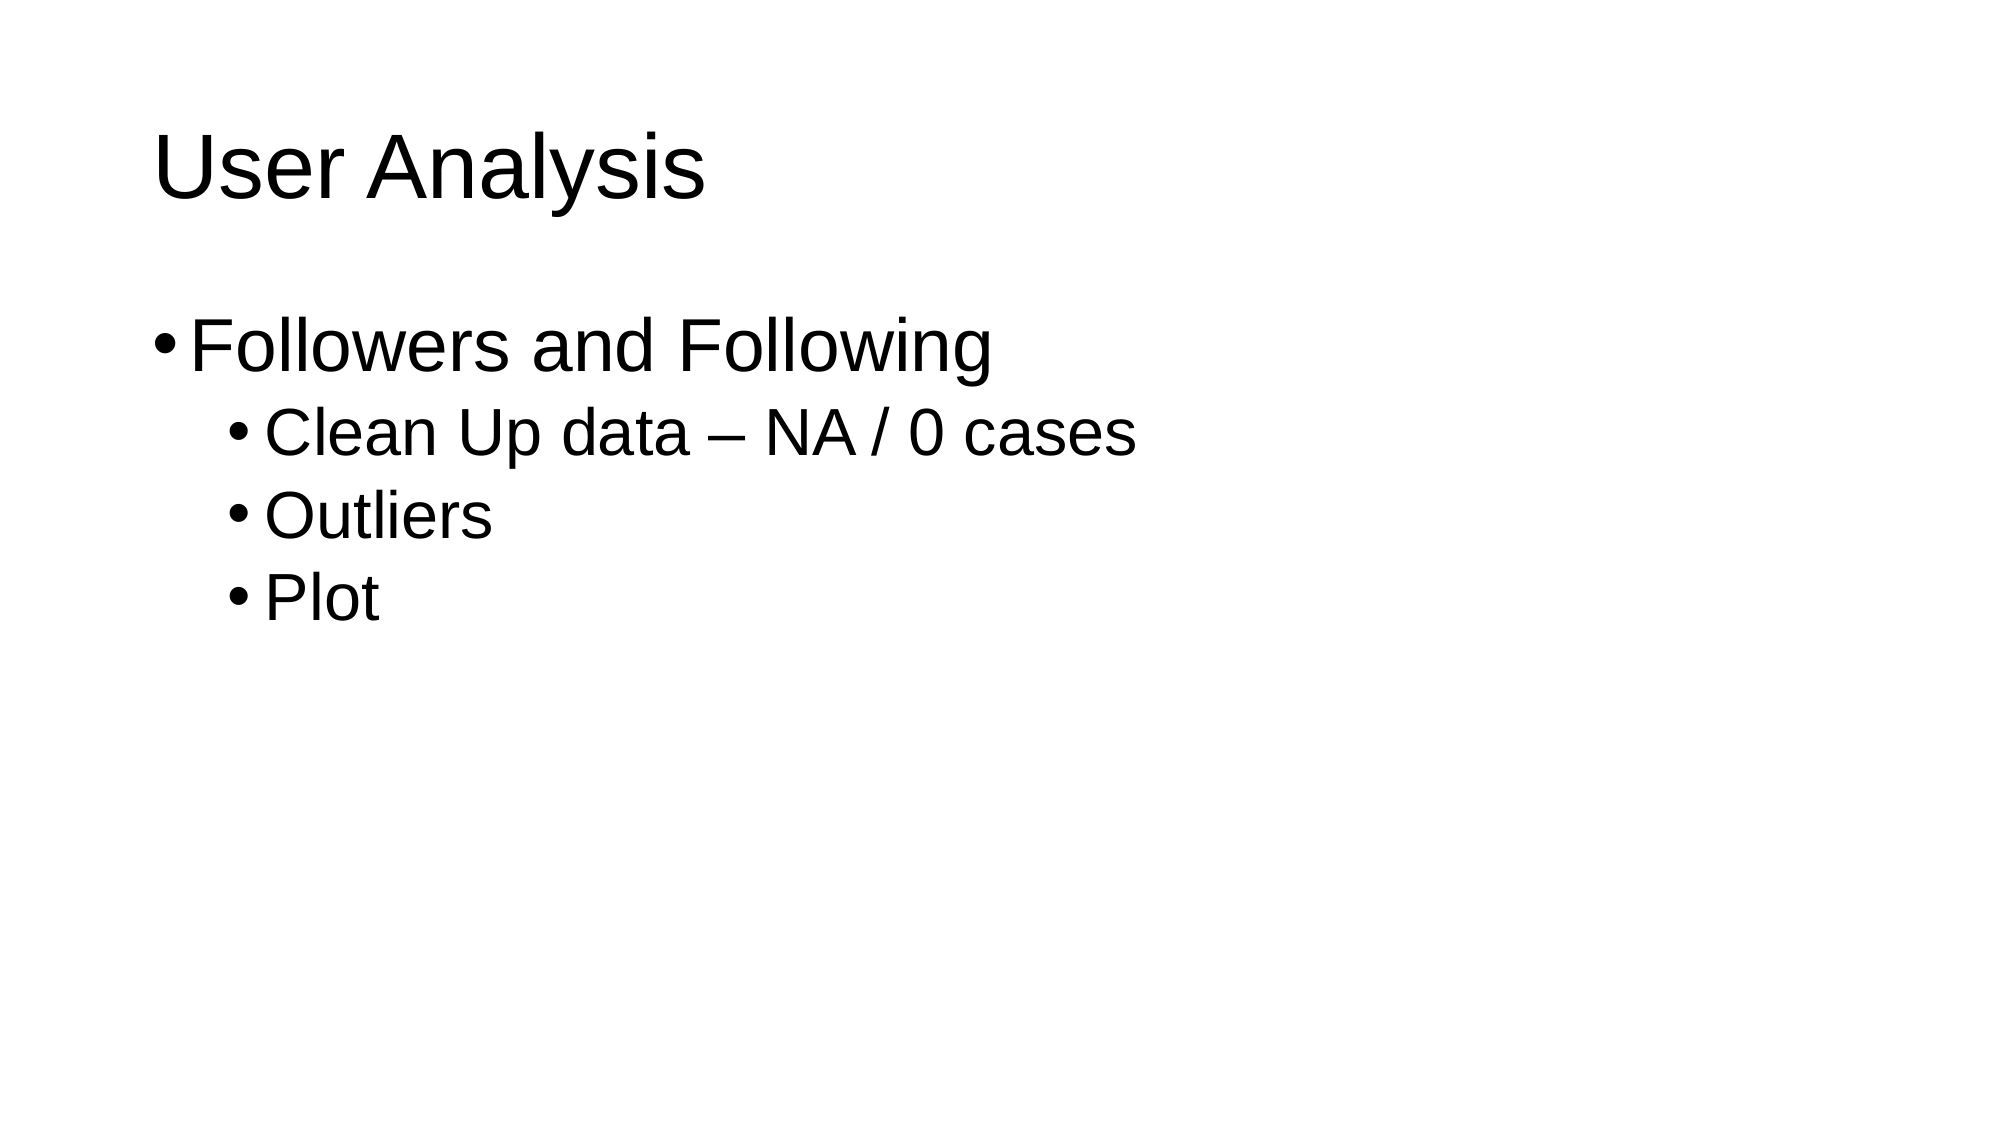

# User Analysis
Followers and Following
Clean Up data – NA / 0 cases
Outliers
Plot